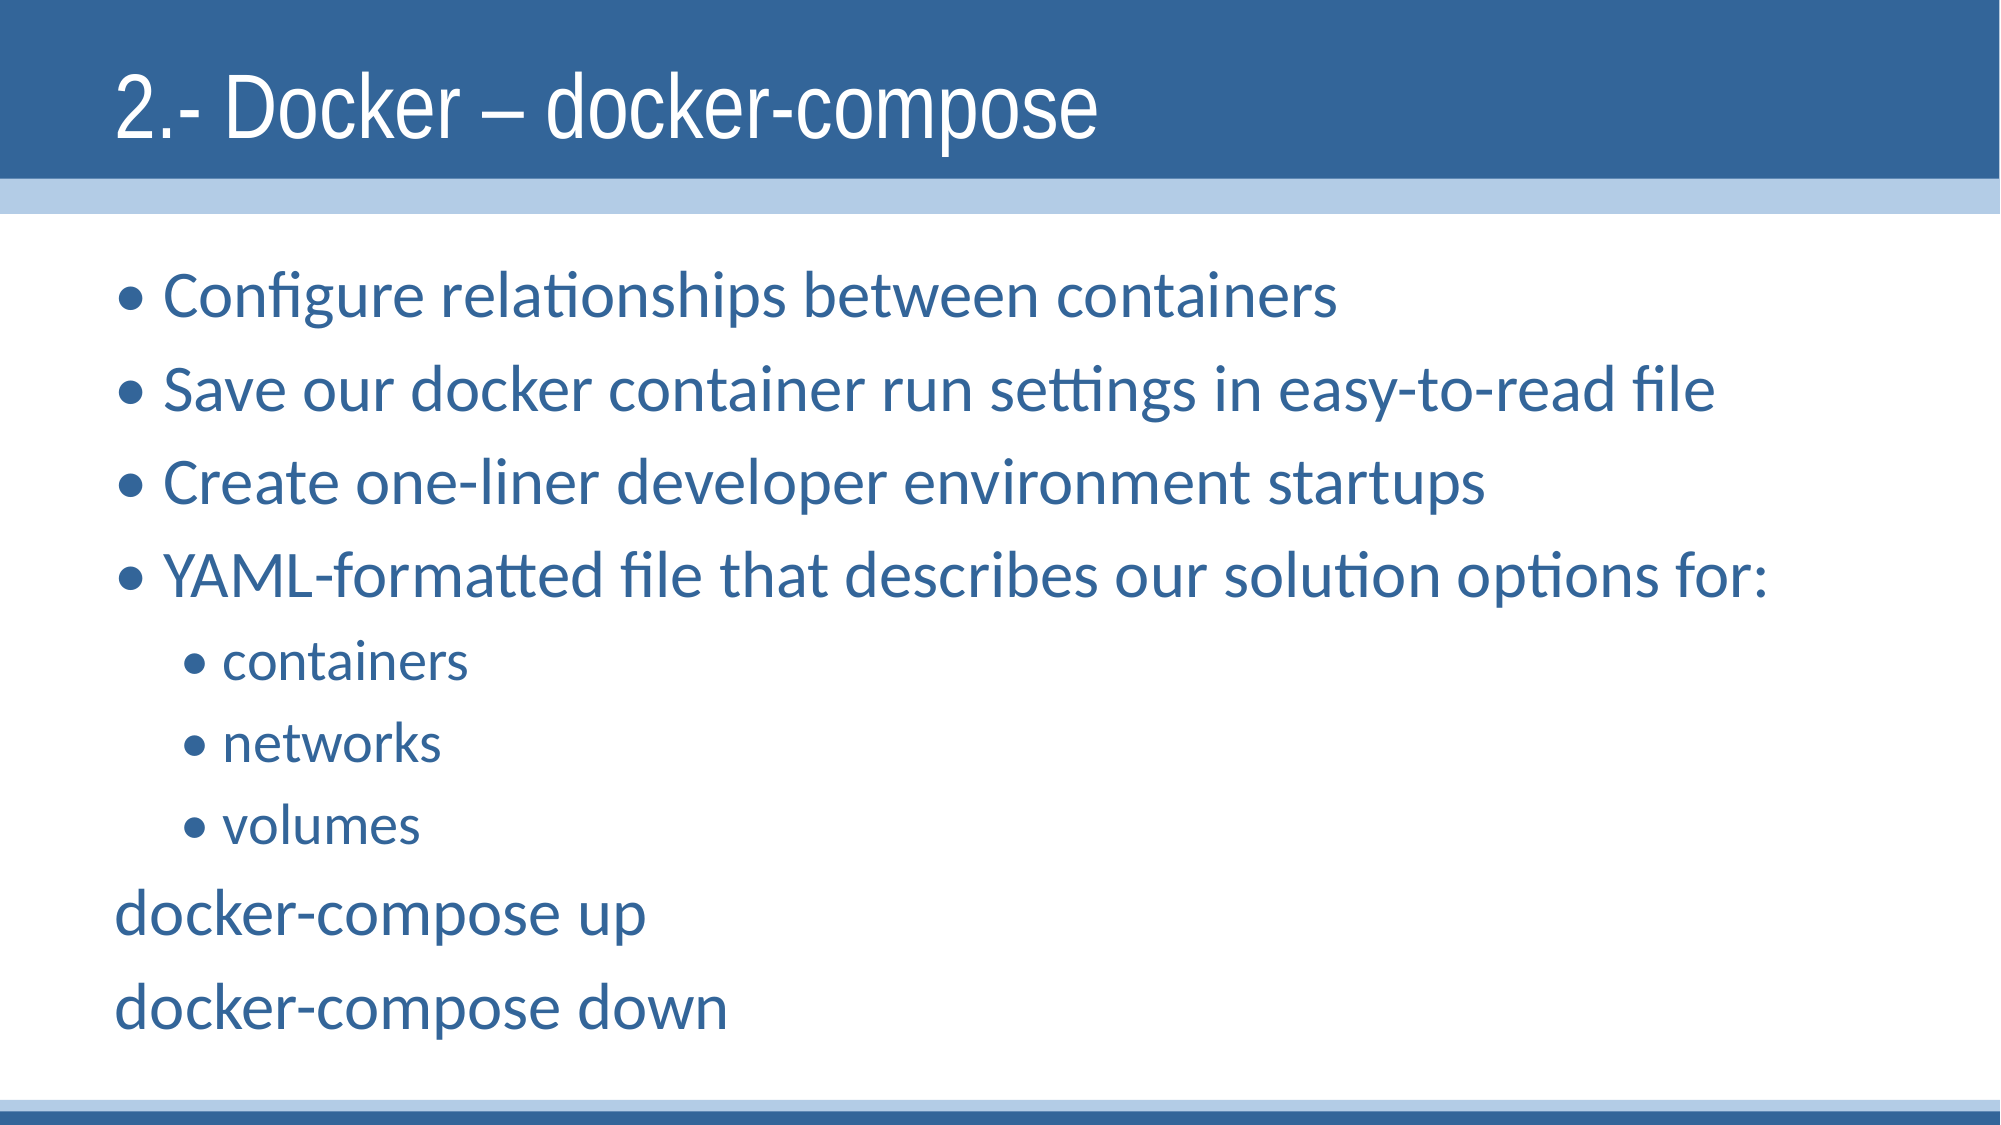

# 2.- Docker – docker-compose
• Configure relationships between containers
• Save our docker container run settings in easy-to-read file
• Create one-liner developer environment startups
• YAML-formatted file that describes our solution options for:
• containers
• networks
• volumes
docker-compose up
docker-compose down